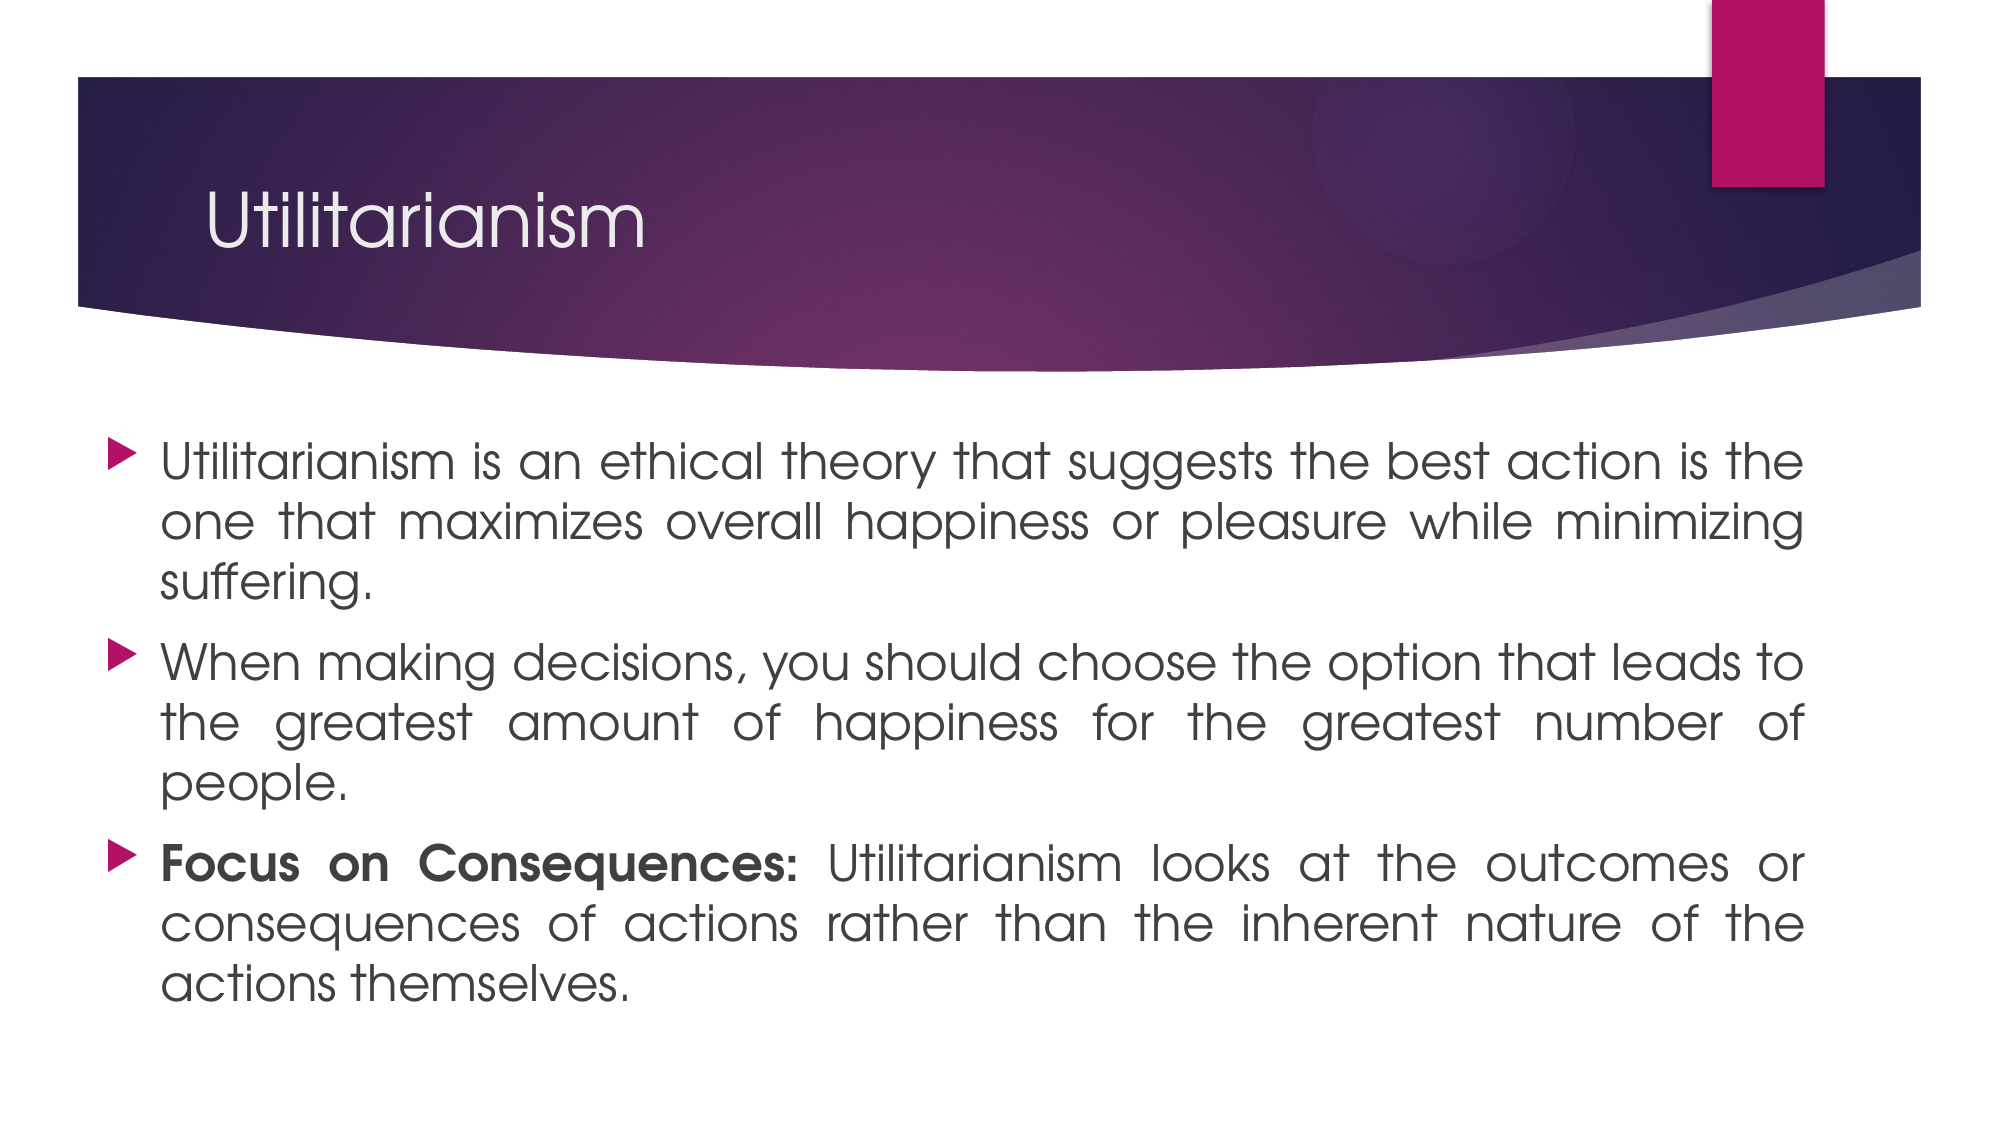

# Utilitarianism
Utilitarianism is an ethical theory that suggests the best action is the one that maximizes overall happiness or pleasure while minimizing suffering.
When making decisions, you should choose the option that leads to the greatest amount of happiness for the greatest number of people.
Focus on Consequences: Utilitarianism looks at the outcomes or consequences of actions rather than the inherent nature of the actions themselves.